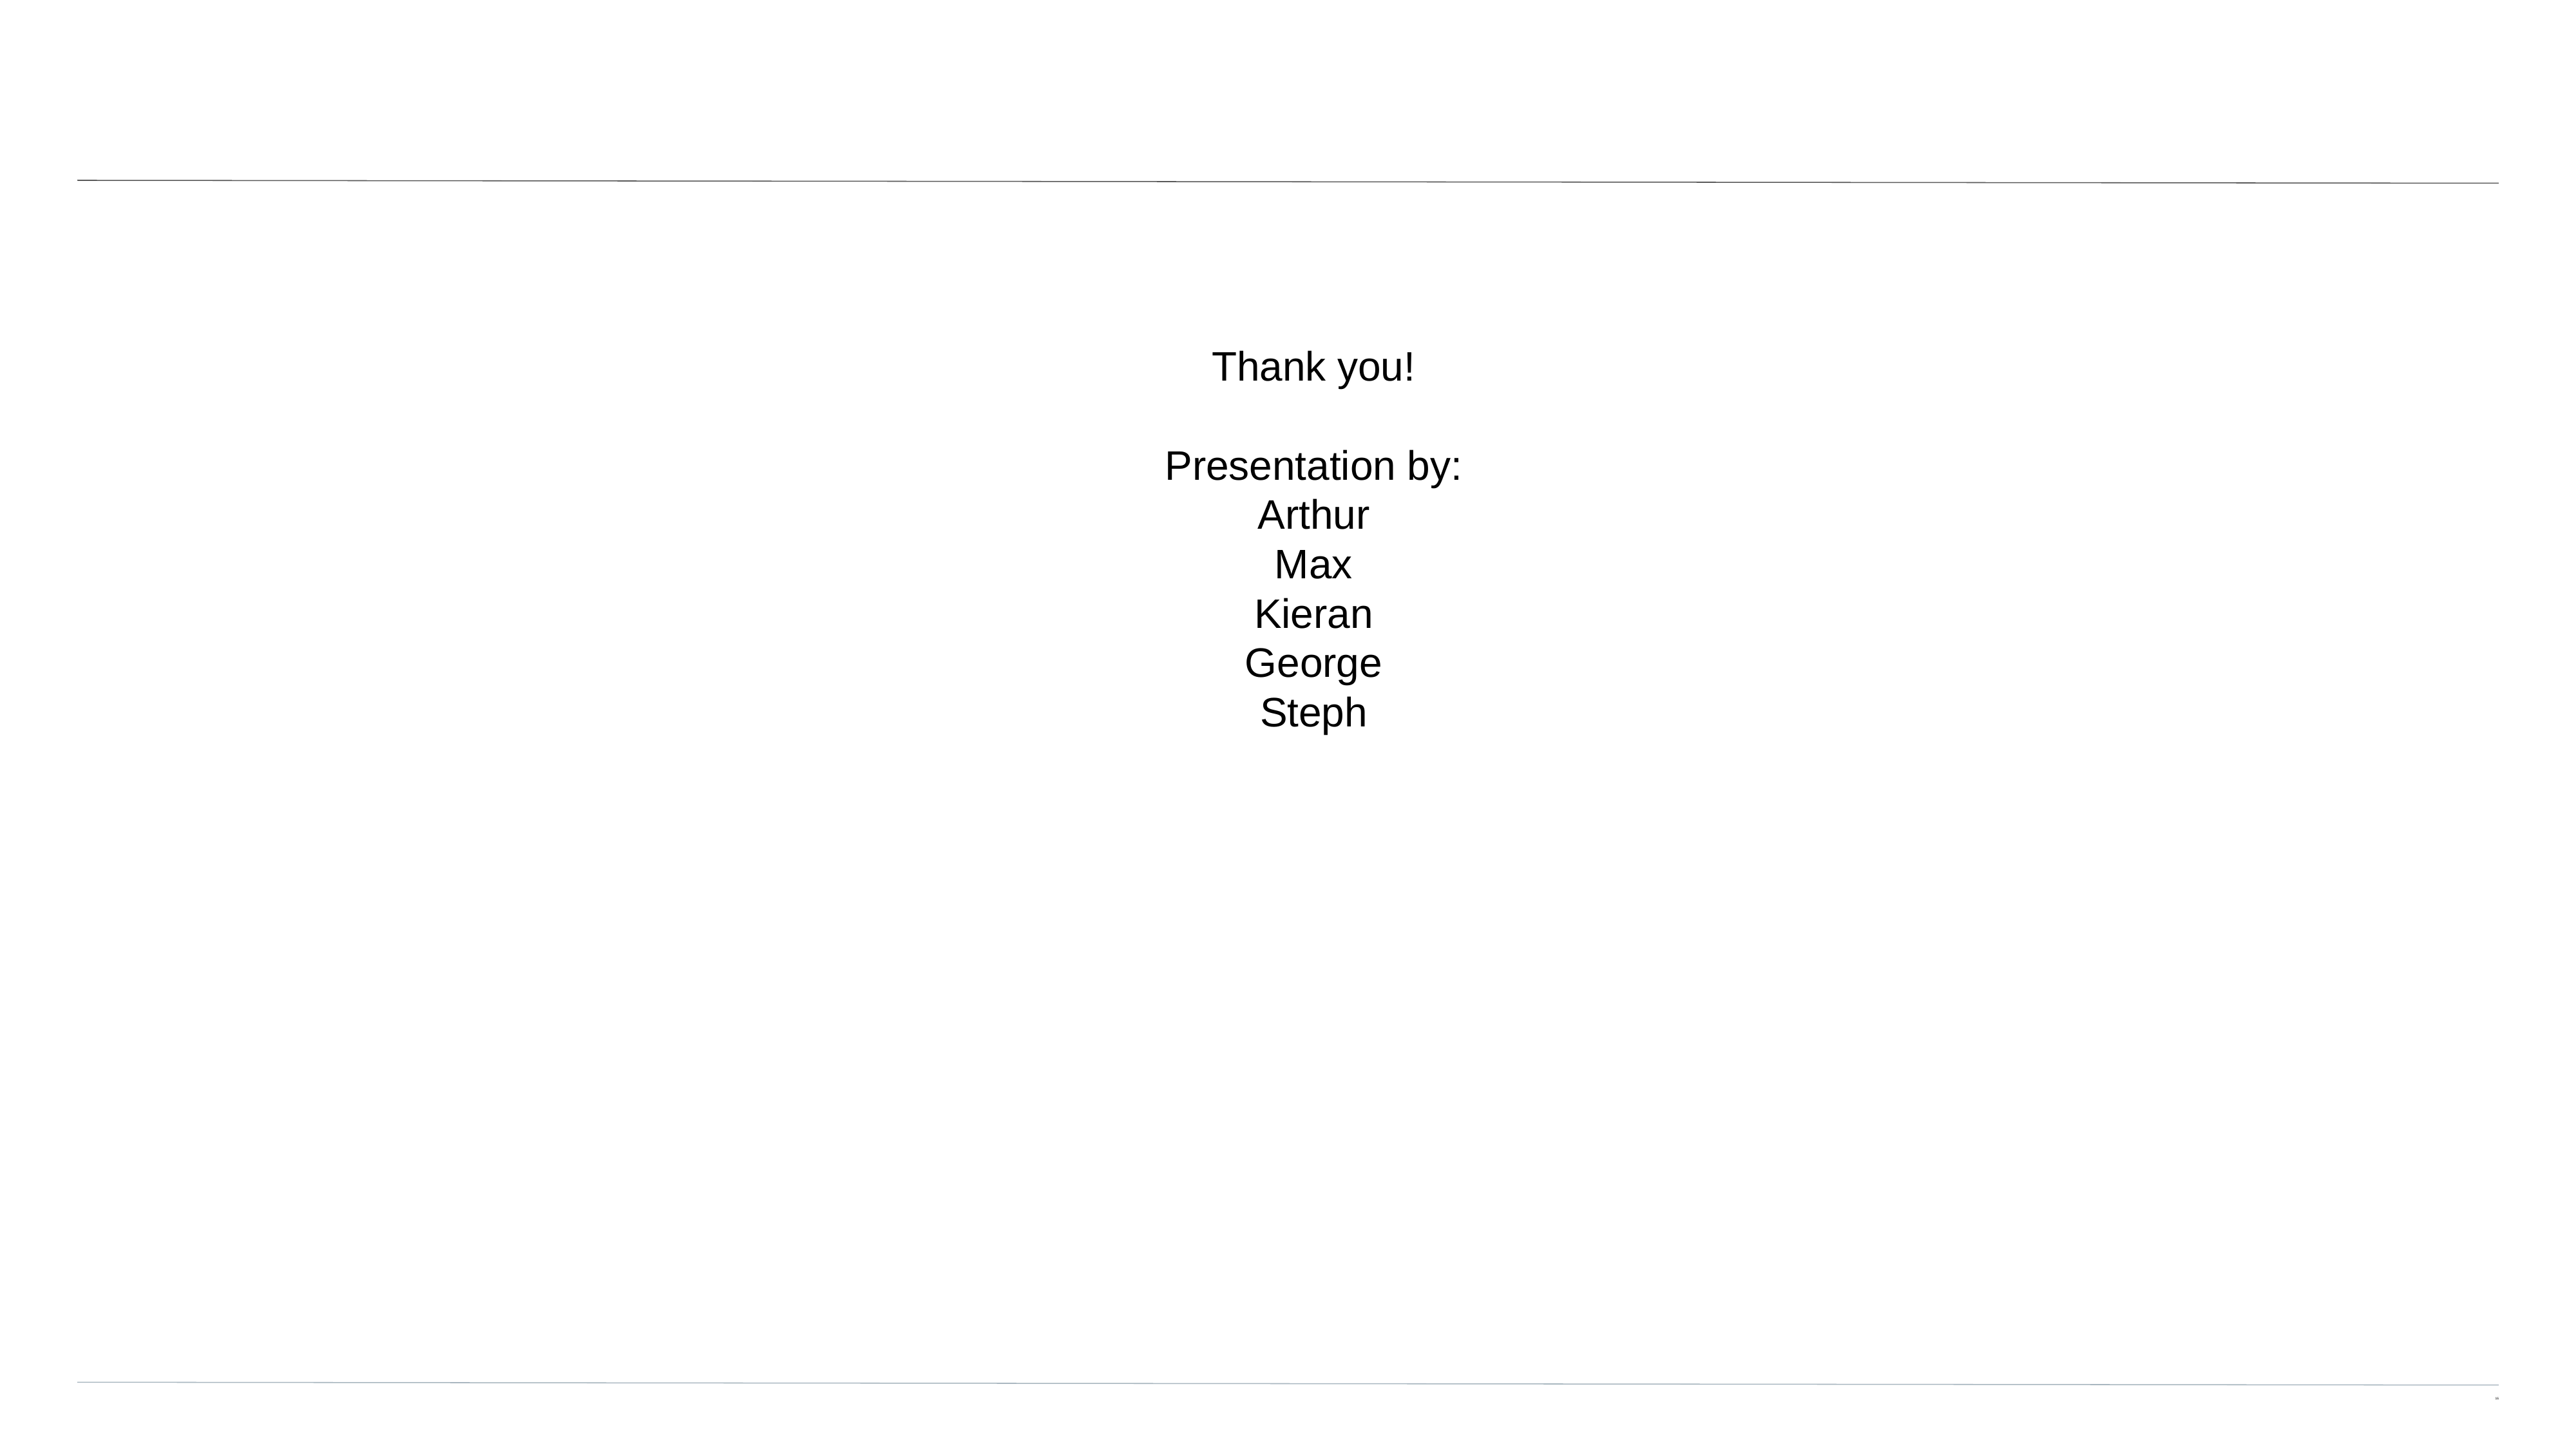

# Thank you!

Presentation by:
Arthur
Max
Kieran
George
Steph

16